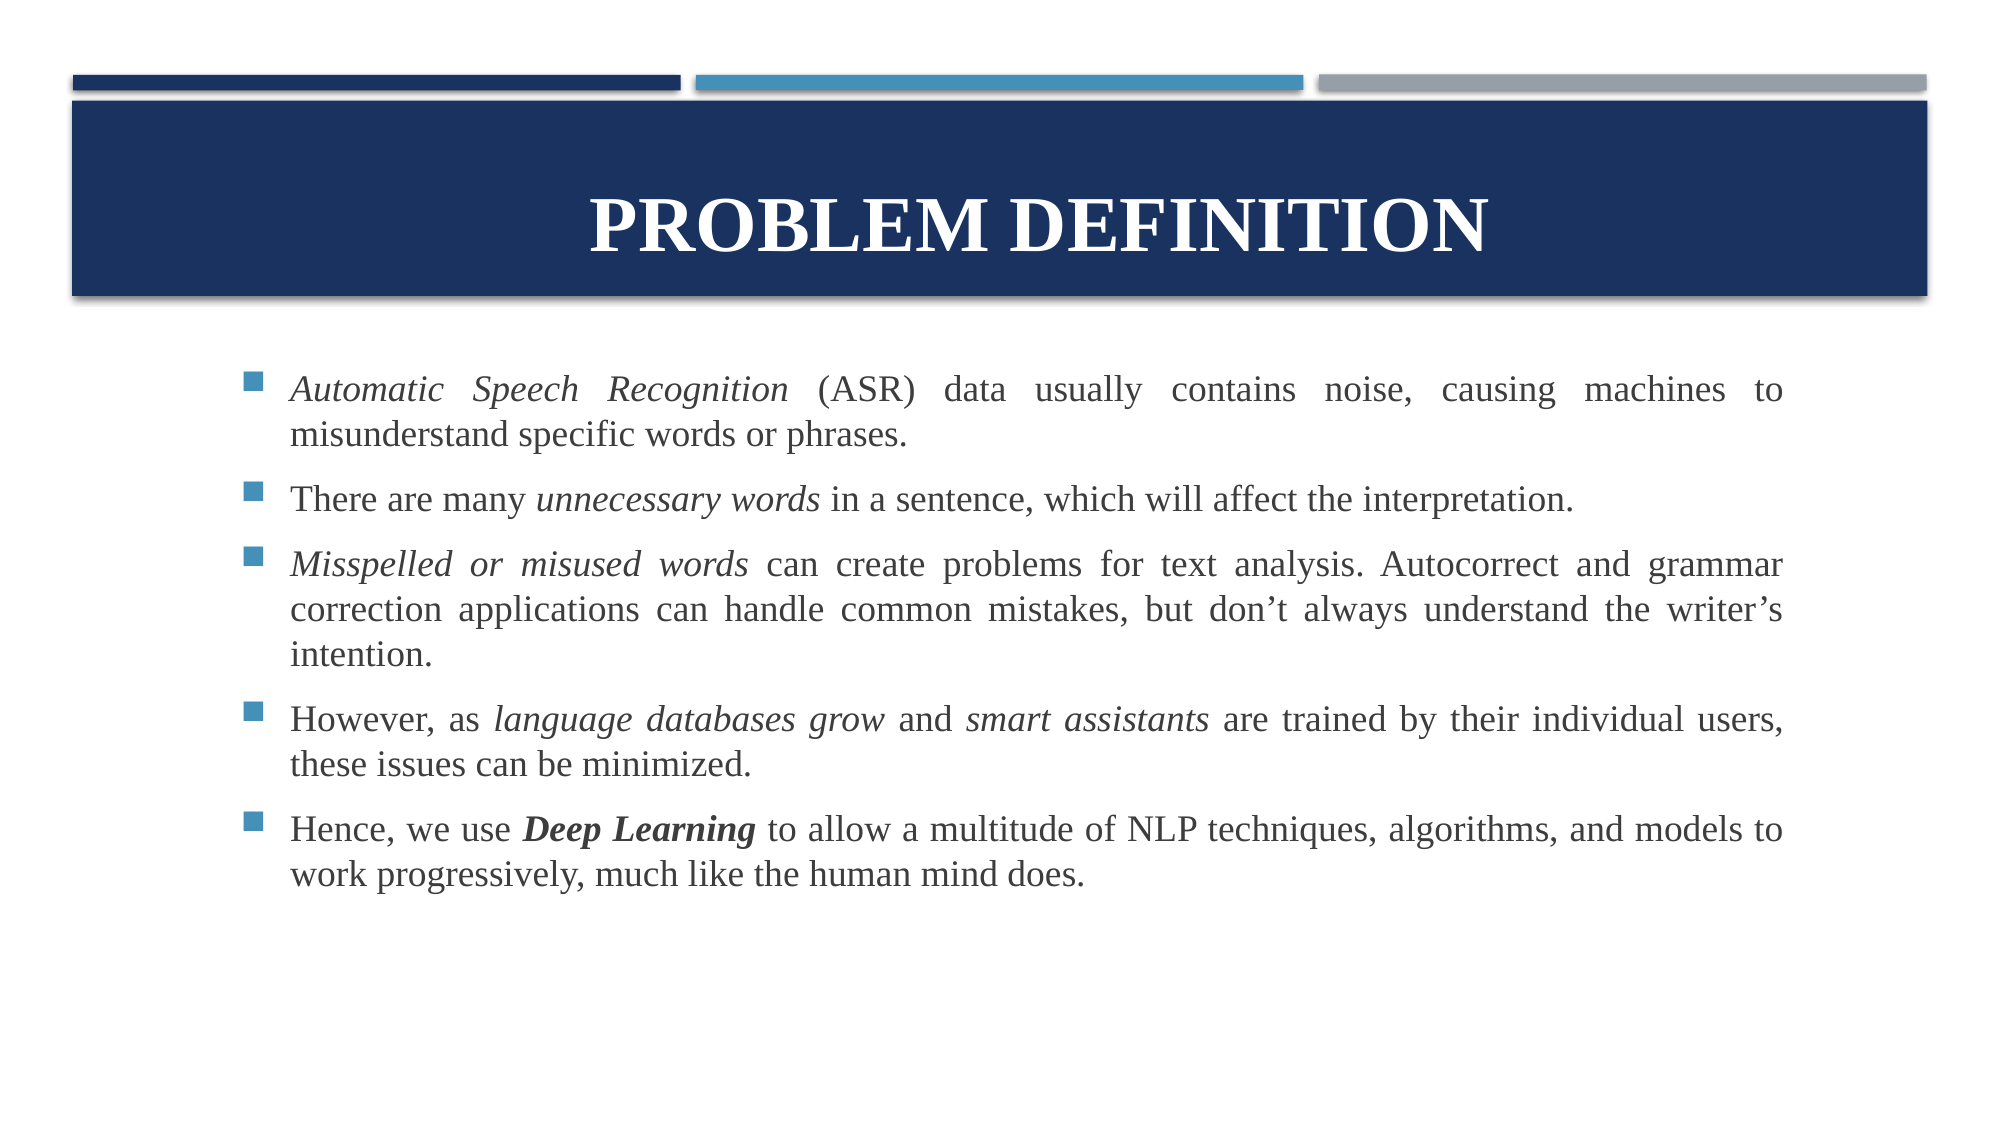

# PROBLEM DEFINITION
Automatic Speech Recognition (ASR) data usually contains noise, causing machines to misunderstand specific words or phrases.
There are many unnecessary words in a sentence, which will affect the interpretation.
Misspelled or misused words can create problems for text analysis. Autocorrect and grammar correction applications can handle common mistakes, but don’t always understand the writer’s intention.
However, as language databases grow and smart assistants are trained by their individual users, these issues can be minimized.
Hence, we use Deep Learning to allow a multitude of NLP techniques, algorithms, and models to work progressively, much like the human mind does.